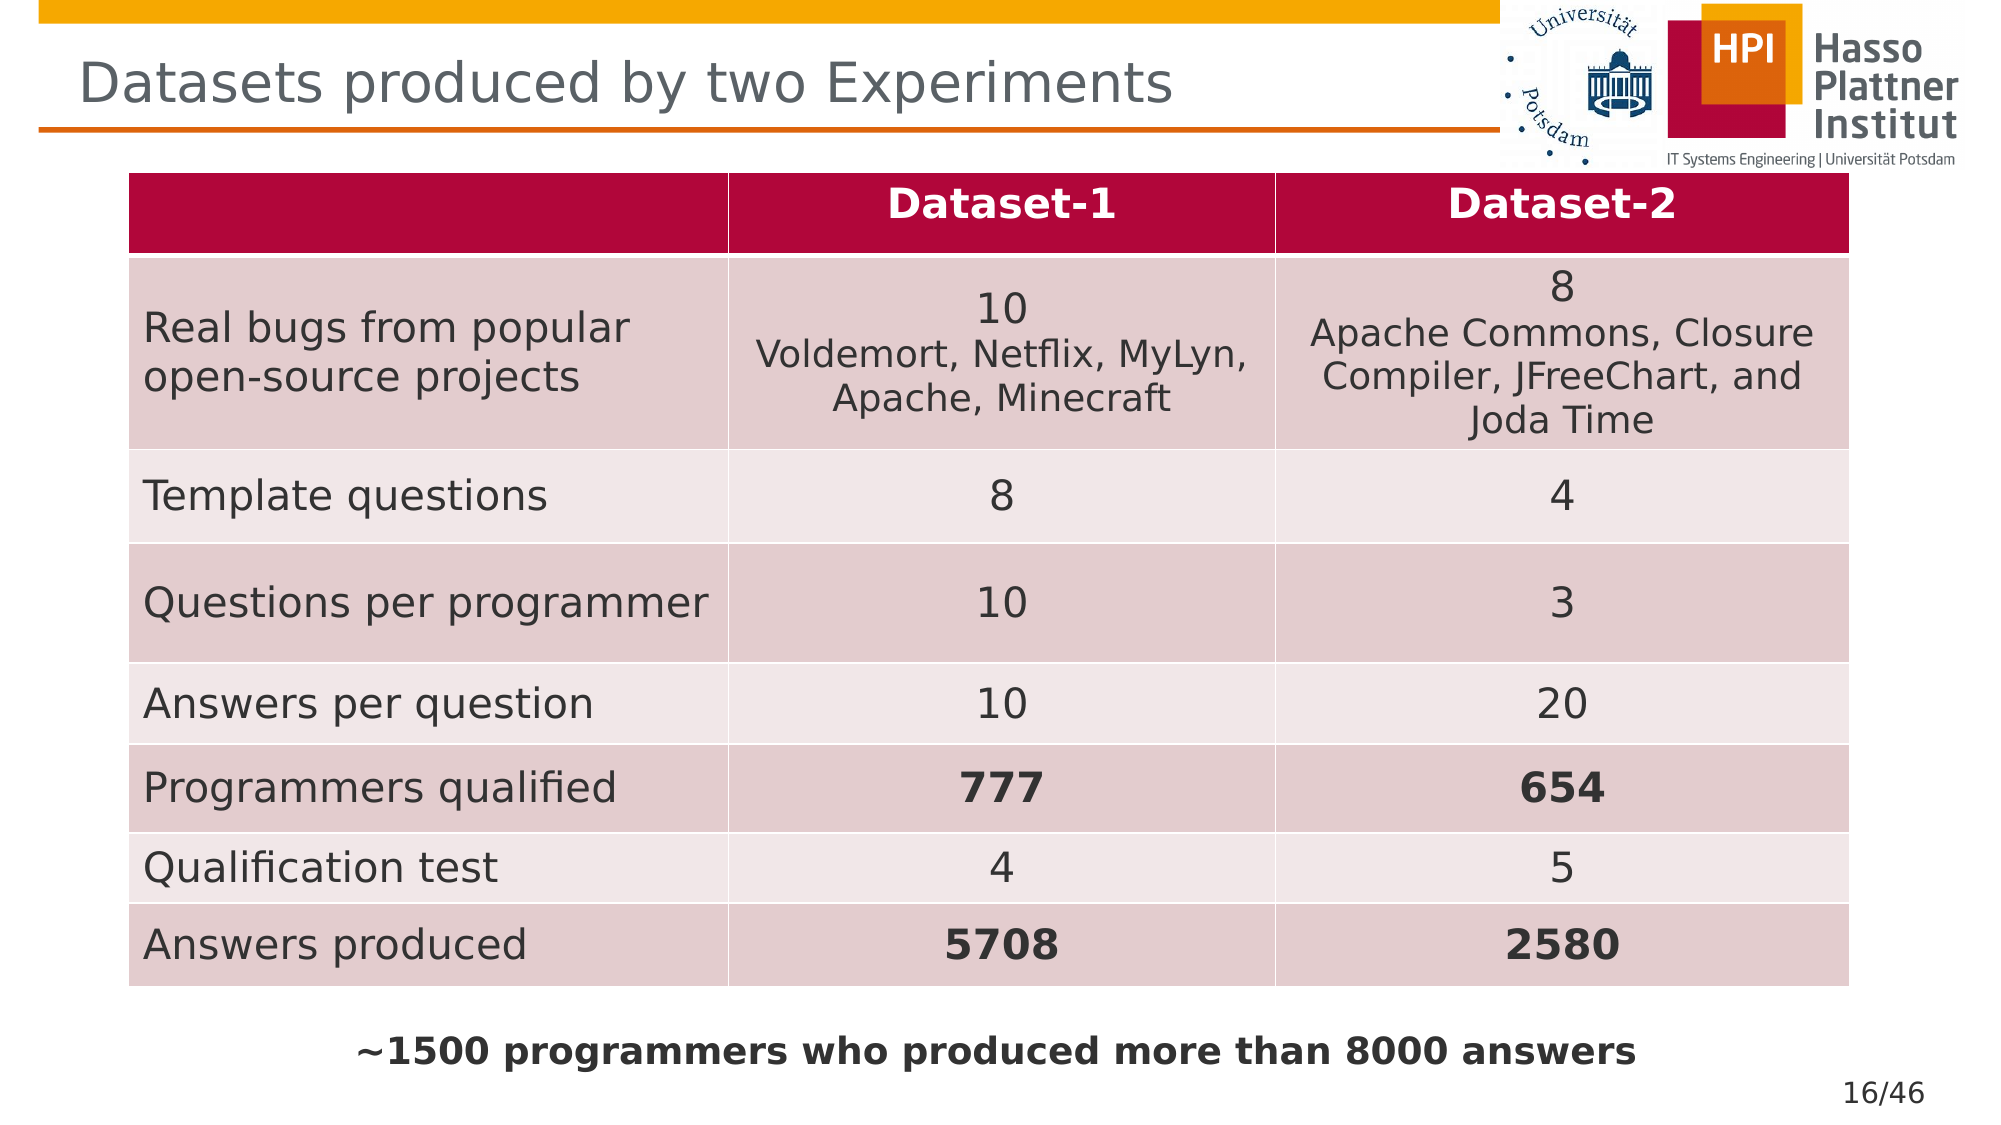

# Datasets produced by two Experiments
|  | Dataset-1 | Dataset-2 |
| --- | --- | --- |
| Real bugs from popular open-source projects | 10 Voldemort, Netflix, MyLyn, Apache, Minecraft | 8 Apache Commons, Closure Compiler, JFreeChart, and Joda Time |
| Template questions | 8 | 4 |
| Questions per programmer | 10 | 3 |
| Answers per question | 10 | 20 |
| Programmers qualified | 777 | 654 |
| Qualification test | 4 | 5 |
| Answers produced | 5708 | 2580 |
~1500 programmers who produced more than 8000 answers